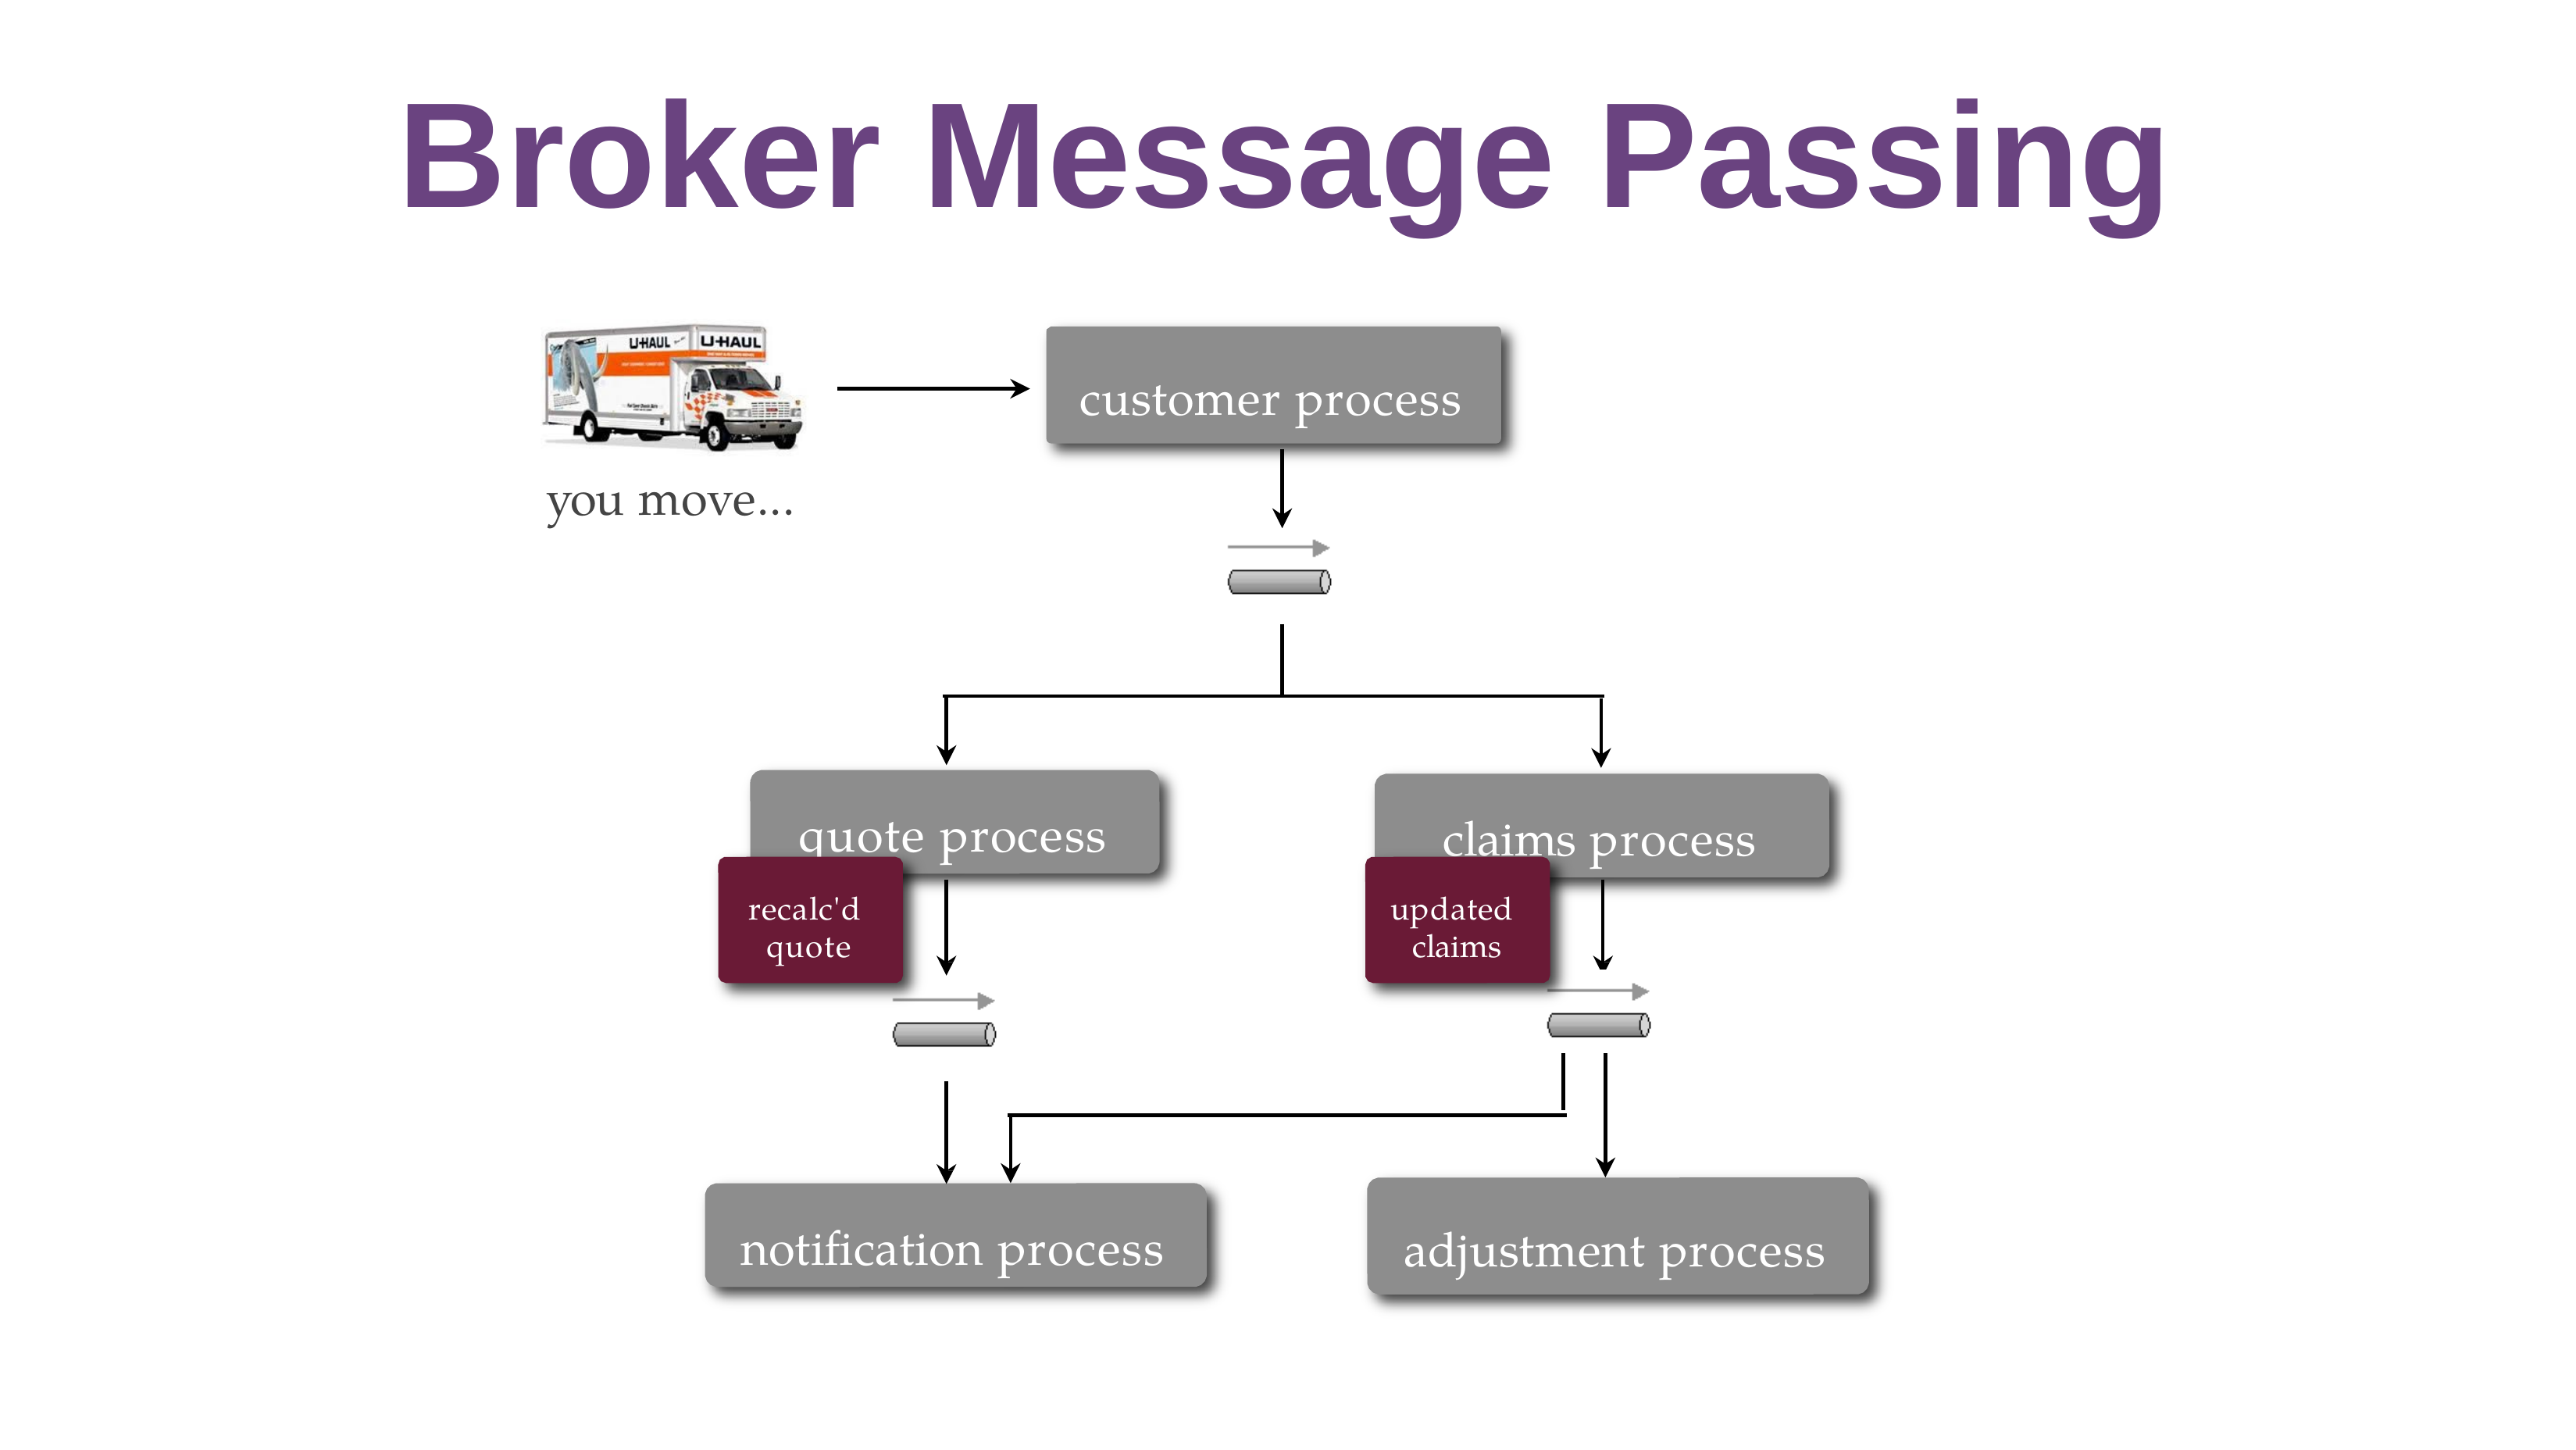

# Broker Message Passing

customer process
you move...

quote process
claims process

recalc'd quote
updated claims

notification process
adjustment process